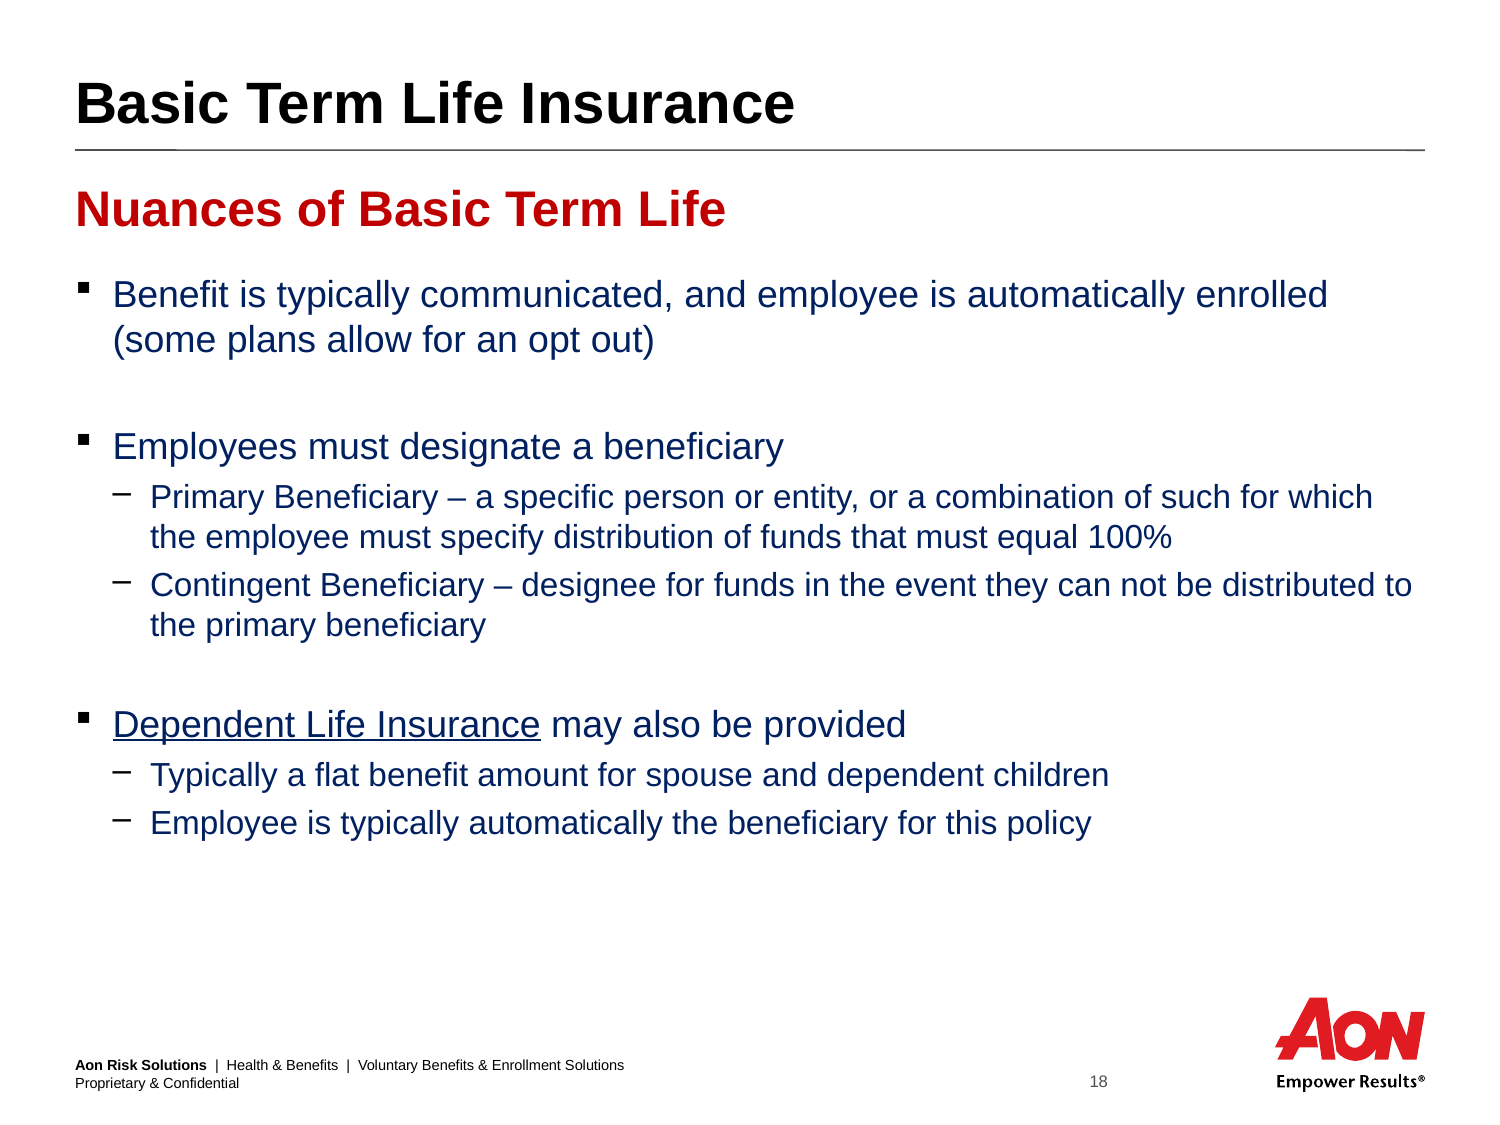

# Basic Term Life Insurance
Nuances of Basic Term Life

Benefit is typically communicated, and employee is automatically enrolled (some plans allow for an opt out)

Employees must designate a beneficiary
Primary Beneficiary – a specific person or entity, or a combination of such for which the employee must specify distribution of funds that must equal 100%
Contingent Beneficiary – designee for funds in the event they can not be distributed to the primary beneficiary

Dependent Life Insurance may also be provided
Typically a flat benefit amount for spouse and dependent children
Employee is typically automatically the beneficiary for this policy